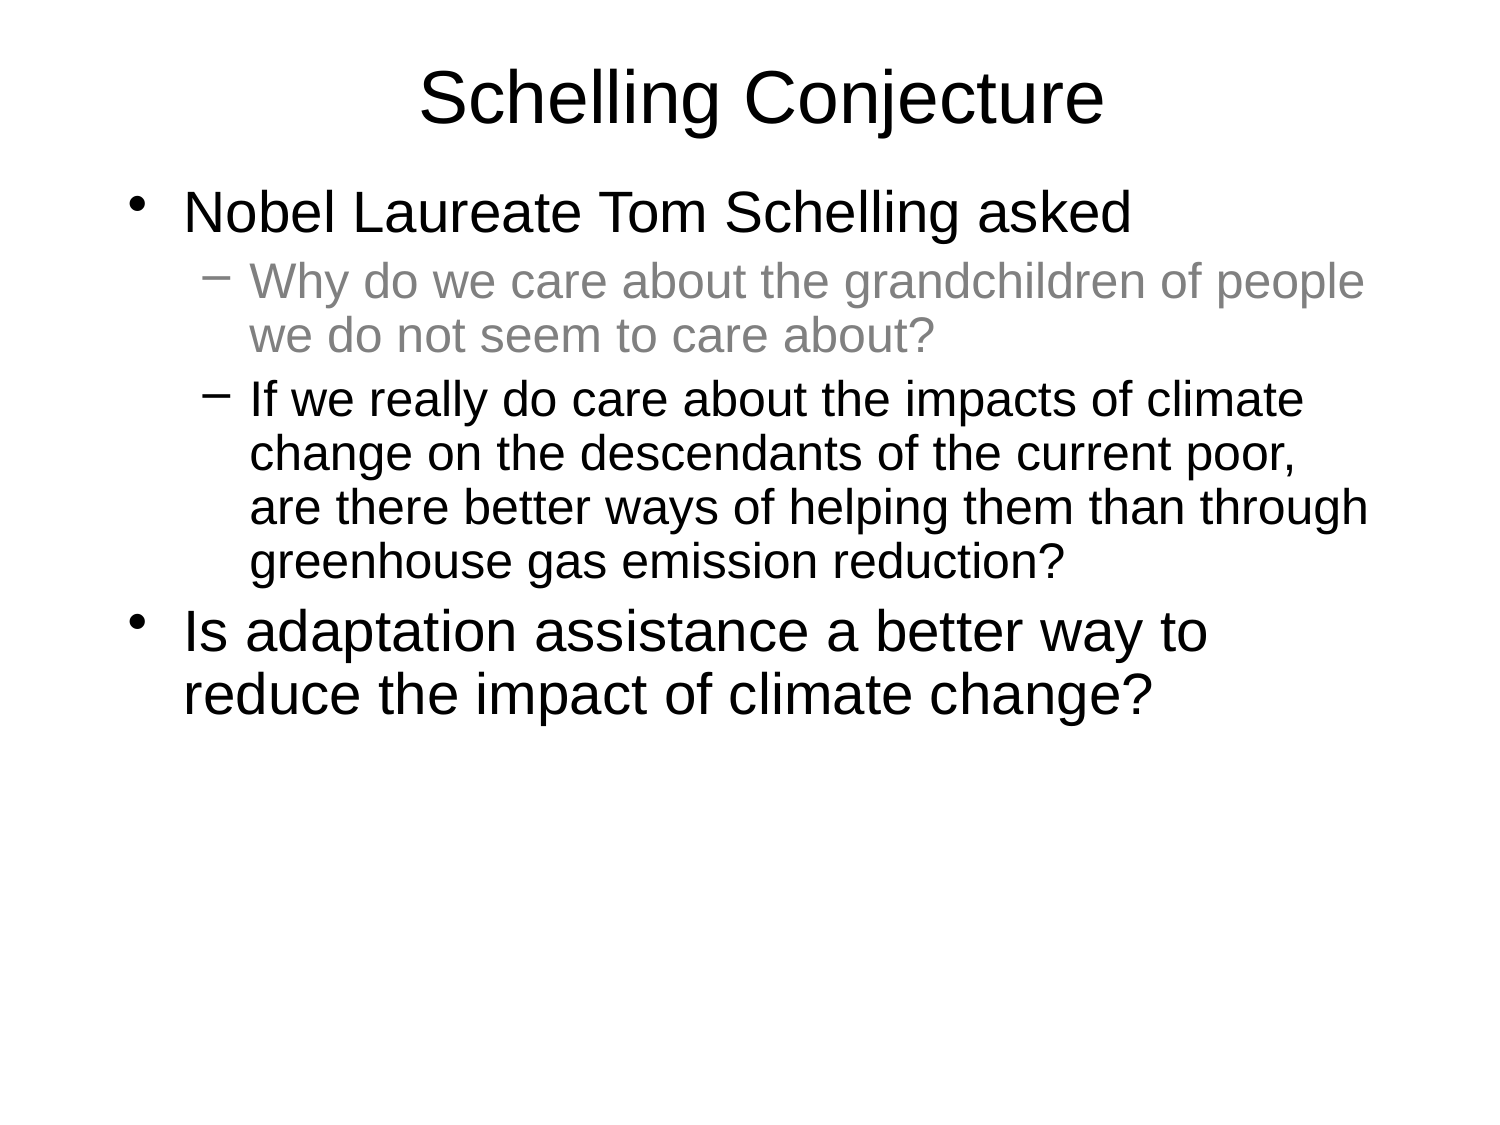

# Schelling Conjecture
Nobel Laureate Tom Schelling asked
Why do we care about the grandchildren of people we do not seem to care about?
If we really do care about the impacts of climate change on the descendants of the current poor, are there better ways of helping them than through greenhouse gas emission reduction?
Is adaptation assistance a better way to reduce the impact of climate change?